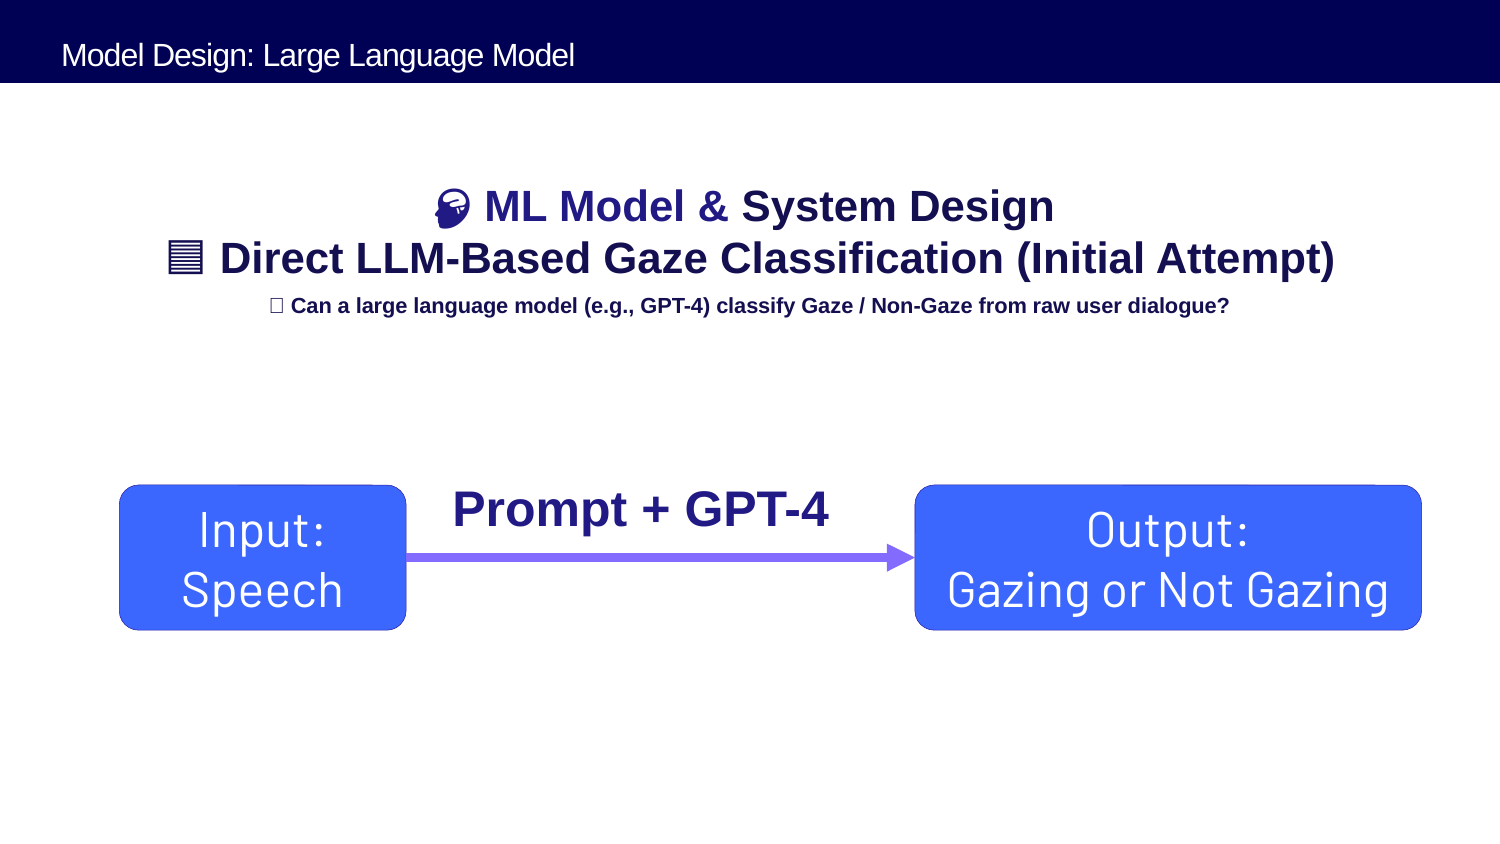

# Model Design: Large Language Model
🧠 ML Model & System Design
🟦 Direct LLM-Based Gaze Classification (Initial Attempt)
🧪 Can a large language model (e.g., GPT-4) classify Gaze / Non-Gaze from raw user dialogue?
Prompt + GPT-4
Input:
Speech
Output:
Gazing or Not Gazing